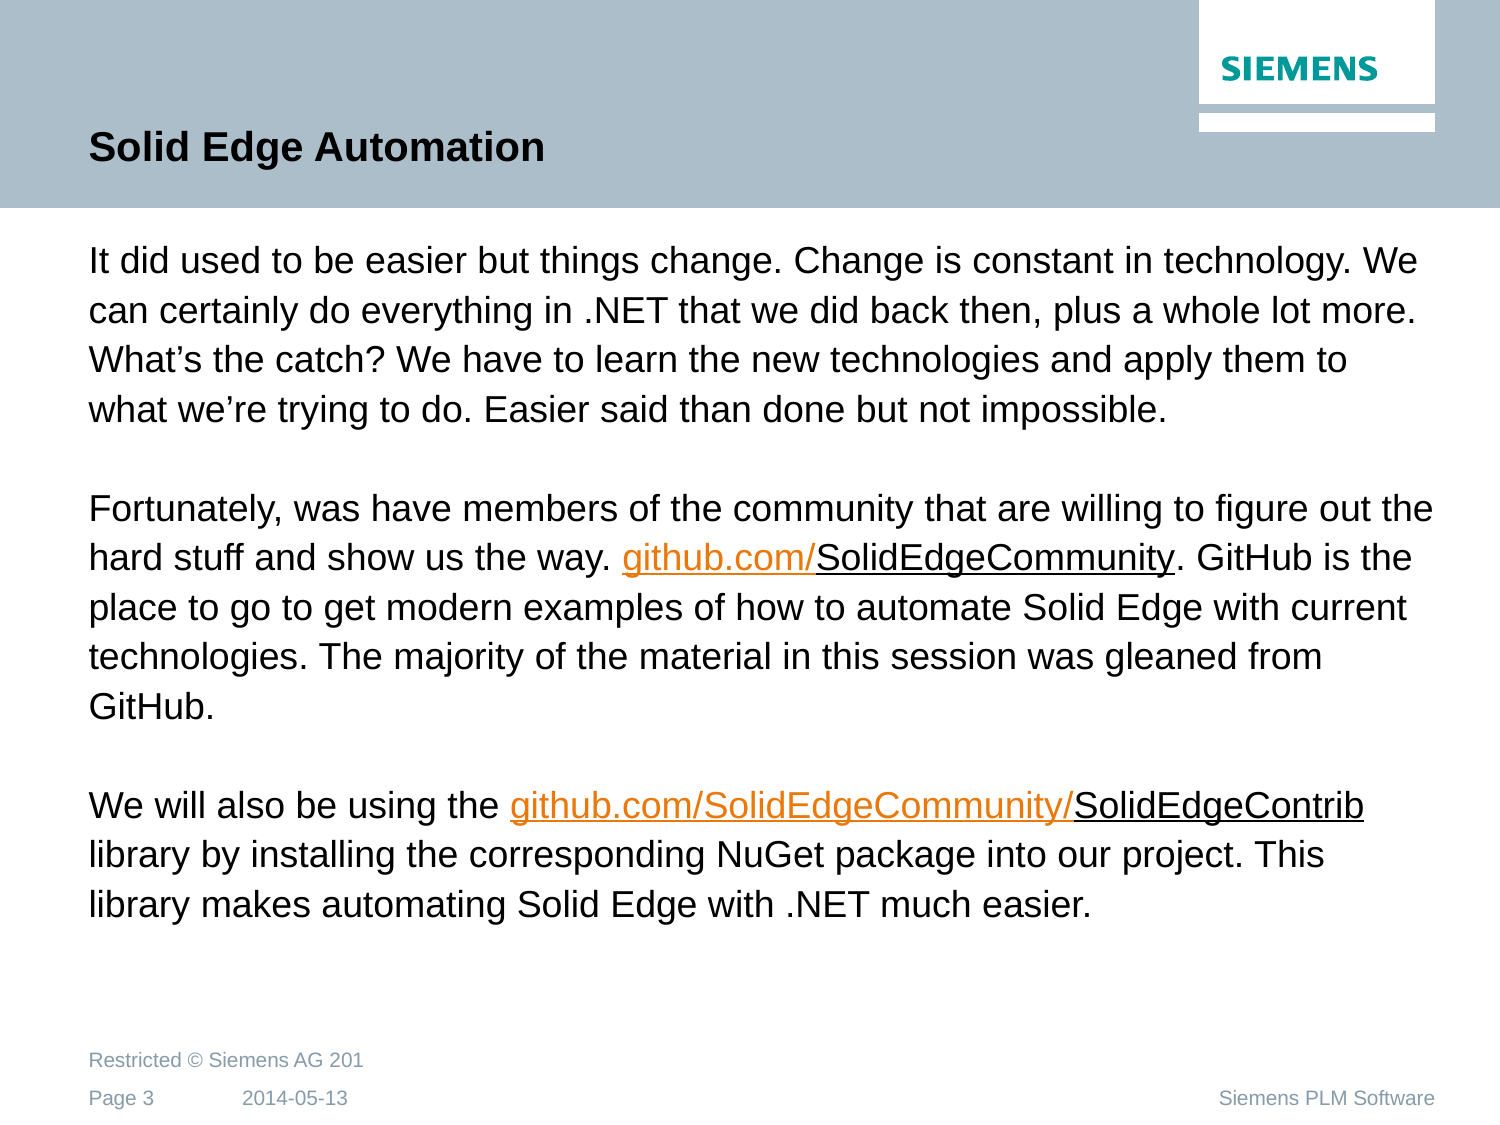

Solid Edge Automation
It did used to be easier but things change. Change is constant in technology. We can certainly do everything in .NET that we did back then, plus a whole lot more. What’s the catch? We have to learn the new technologies and apply them to what we’re trying to do. Easier said than done but not impossible.

Fortunately, was have members of the community that are willing to figure out the hard stuff and show us the way. github.com/SolidEdgeCommunity. GitHub is the place to go to get modern examples of how to automate Solid Edge with current technologies. The majority of the material in this session was gleaned from GitHub.

We will also be using the github.com/SolidEdgeCommunity/SolidEdgeContrib library by installing the corresponding NuGet package into our project. This library makes automating Solid Edge with .NET much easier.